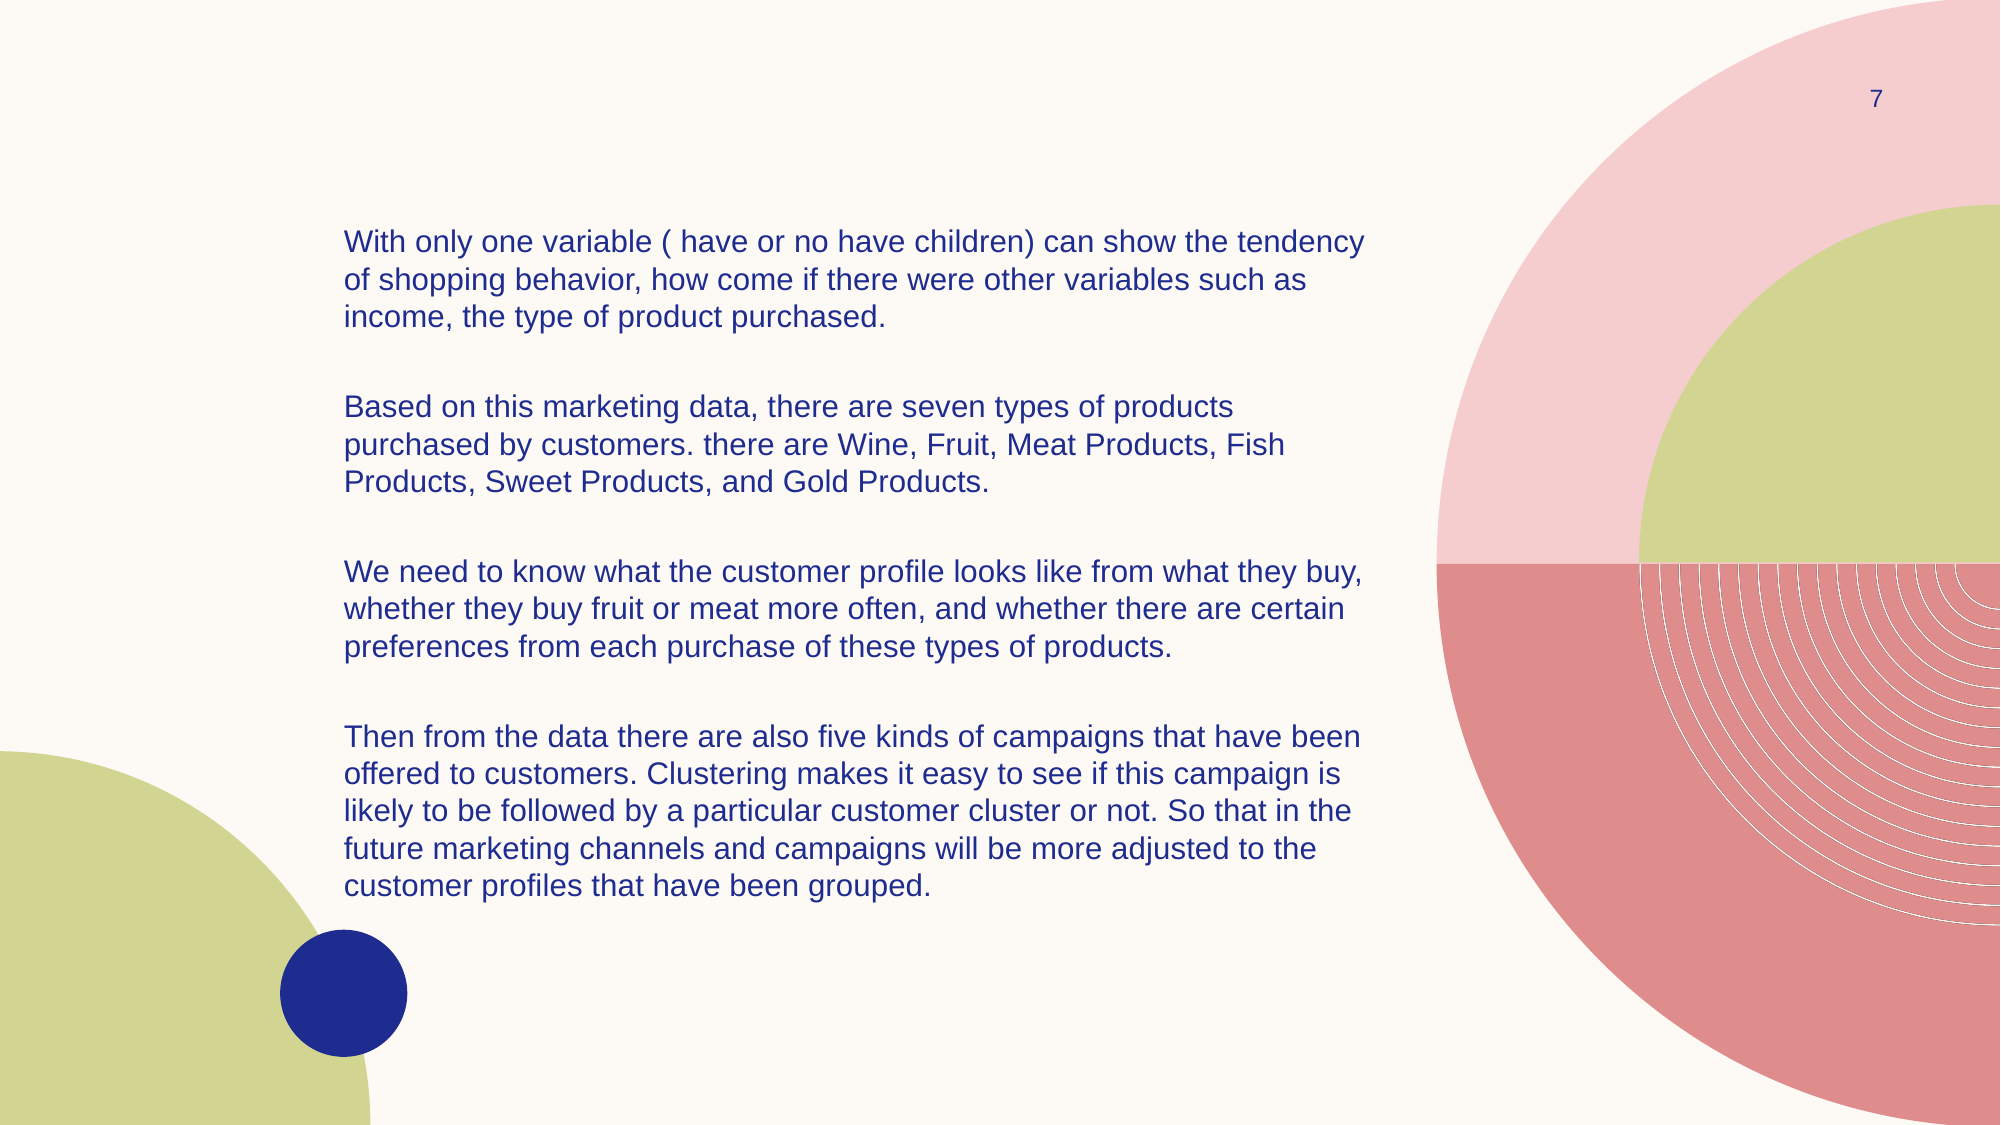

7
With only one variable ( have or no have children) can show the tendency of shopping behavior, how come if there were other variables such as income, the type of product purchased.

Based on this marketing data, there are seven types of products purchased by customers. there are Wine, Fruit, Meat Products, Fish Products, Sweet Products, and Gold Products.

We need to know what the customer profile looks like from what they buy,  whether they buy fruit or meat more often, and whether there are certain preferences from each purchase of these types of products.

Then from the data there are also five kinds of campaigns that have been offered to customers. Clustering makes it easy to see if this campaign is likely to be followed by a particular customer cluster or not. So that in the future marketing channels and campaigns will be more adjusted to the customer profiles that have been grouped.